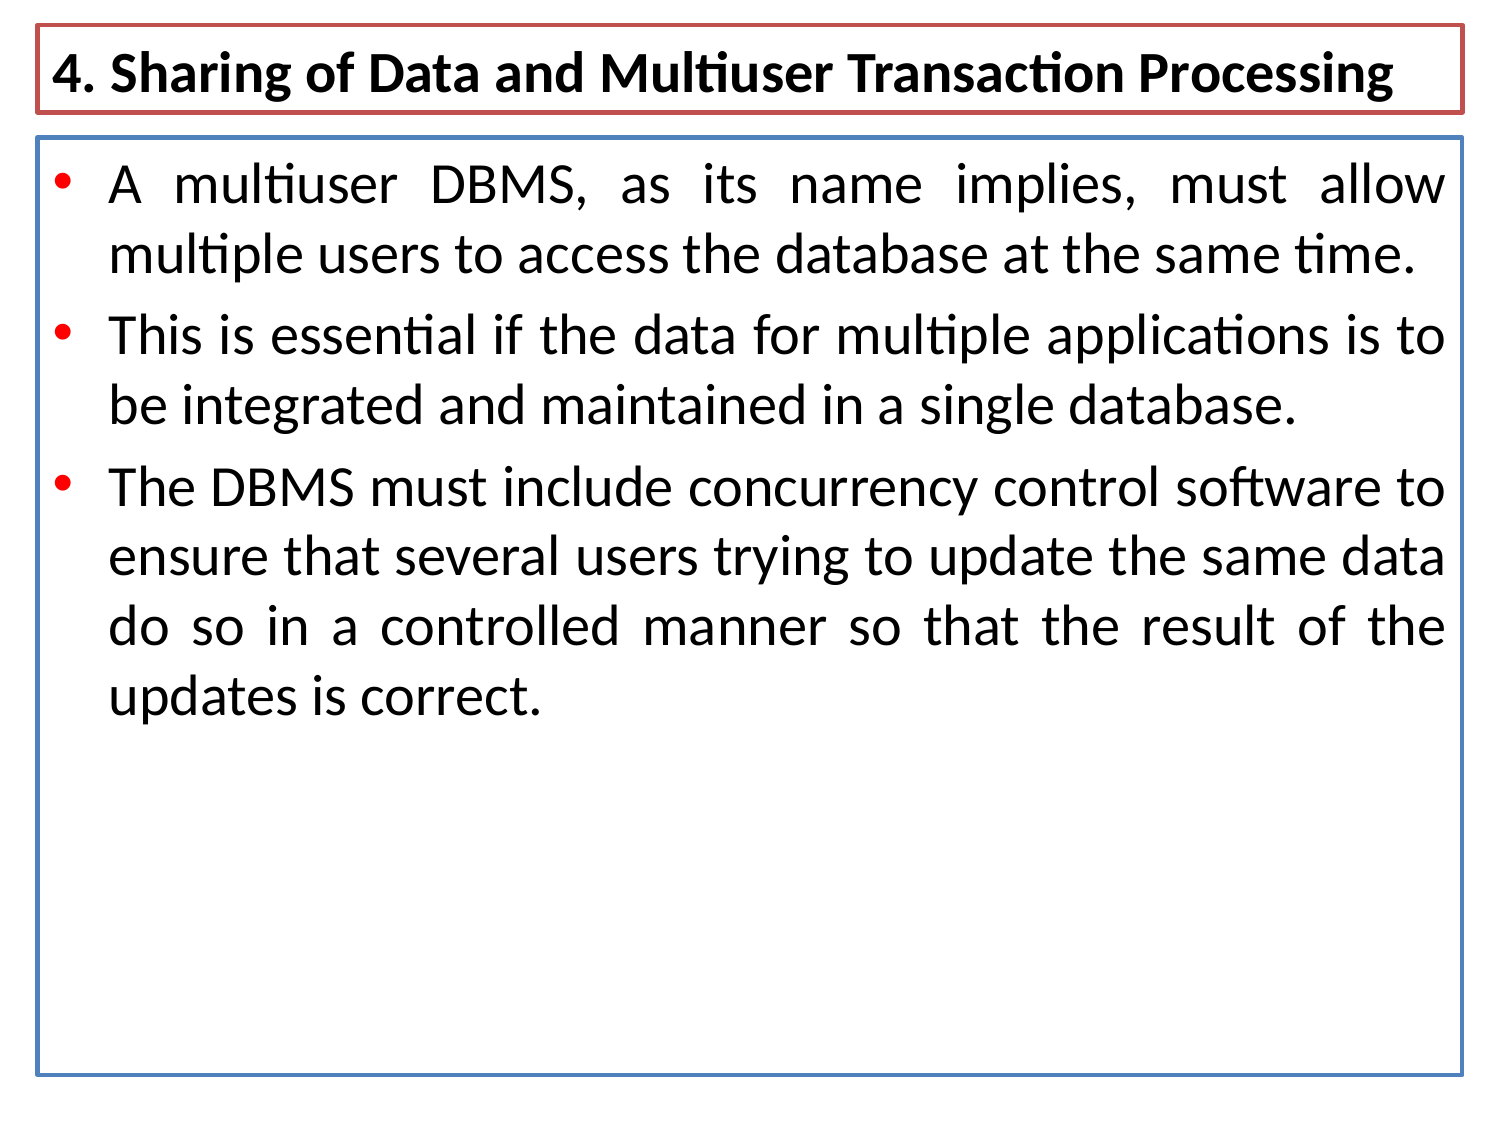

# 4. Sharing of Data and Multiuser Transaction Processing
A multiuser DBMS, as its name implies, must allow multiple users to access the database at the same time.
This is essential if the data for multiple applications is to be integrated and maintained in a single database.
The DBMS must include concurrency control software to ensure that several users trying to update the same data do so in a controlled manner so that the result of the updates is correct.